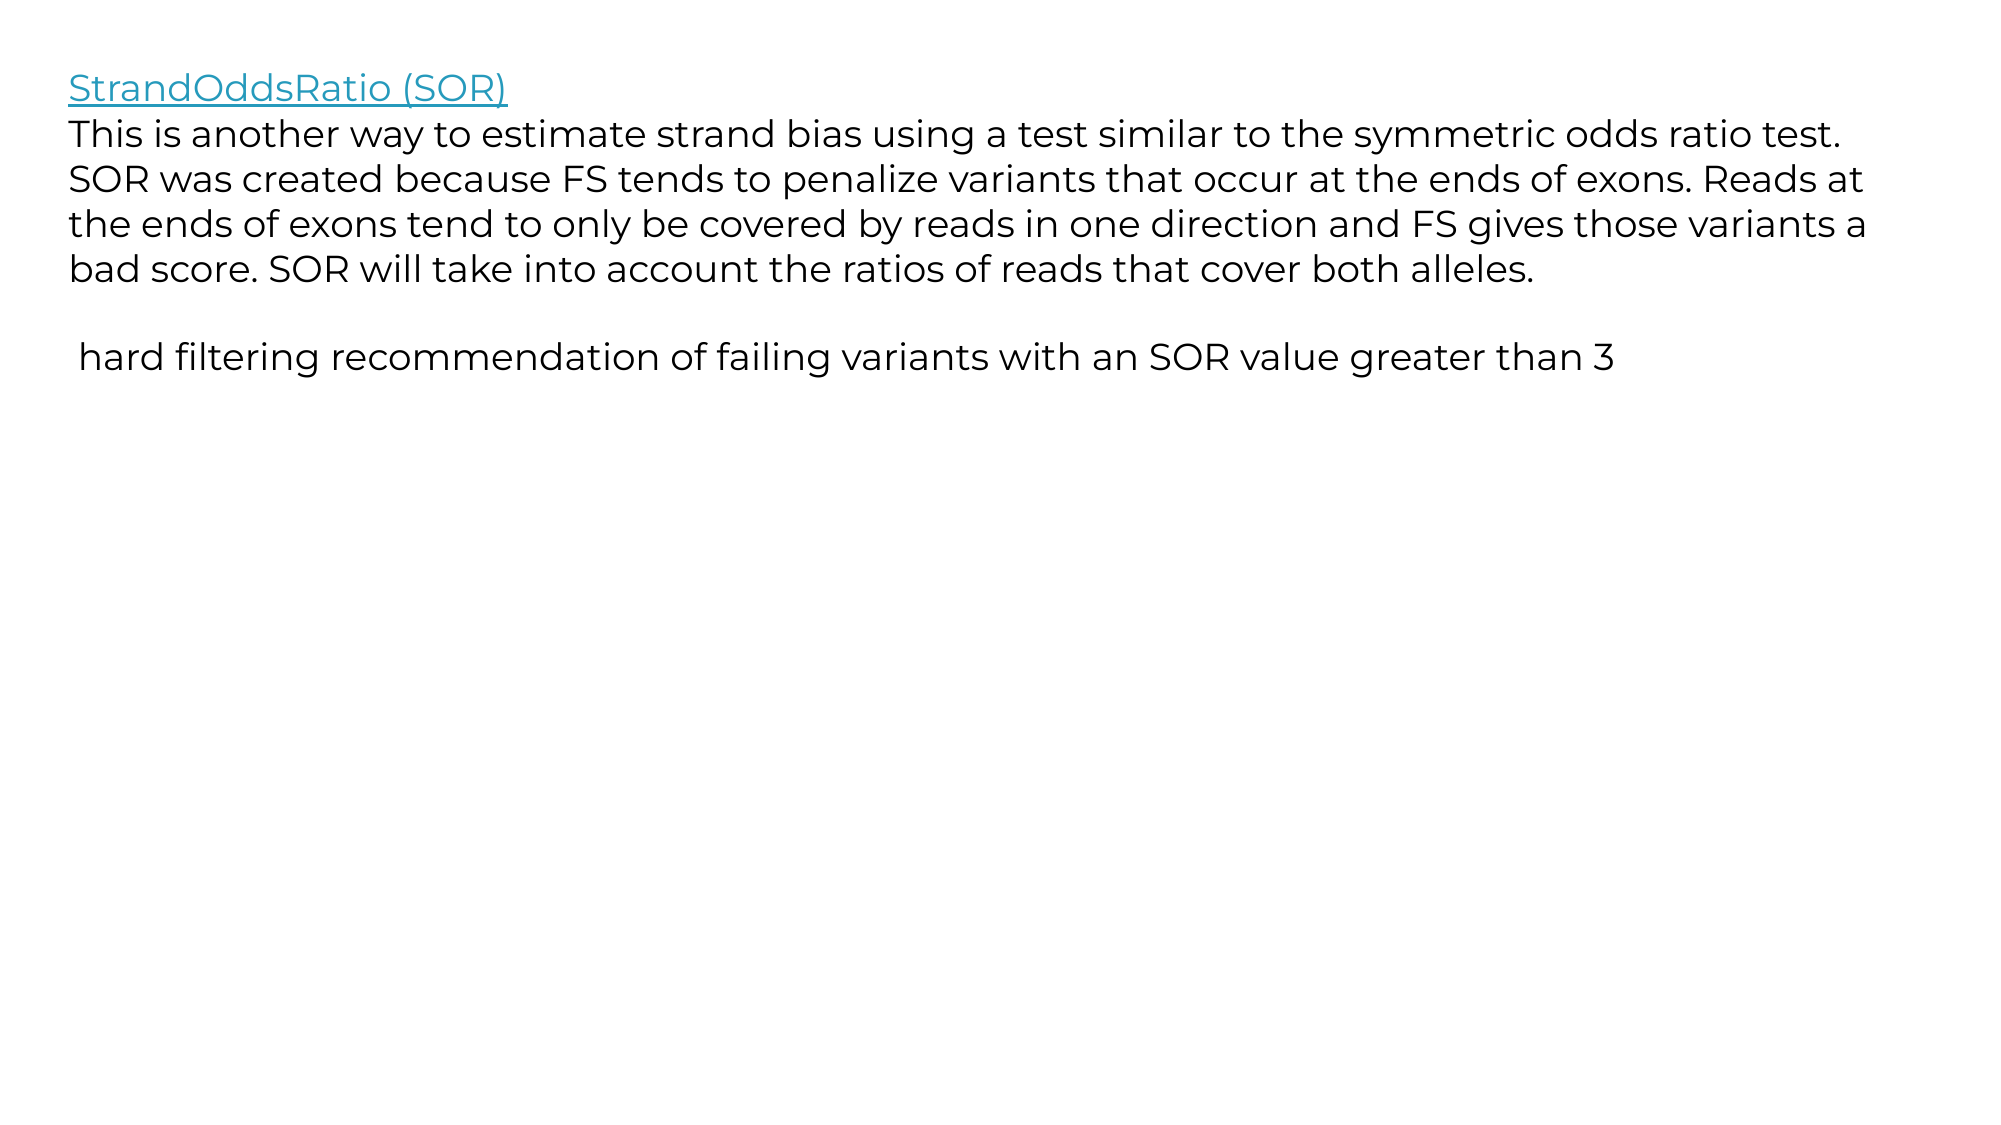

StrandOddsRatio (SOR)
This is another way to estimate strand bias using a test similar to the symmetric odds ratio test. SOR was created because FS tends to penalize variants that occur at the ends of exons. Reads at the ends of exons tend to only be covered by reads in one direction and FS gives those variants a bad score. SOR will take into account the ratios of reads that cover both alleles.
 hard filtering recommendation of failing variants with an SOR value greater than 3